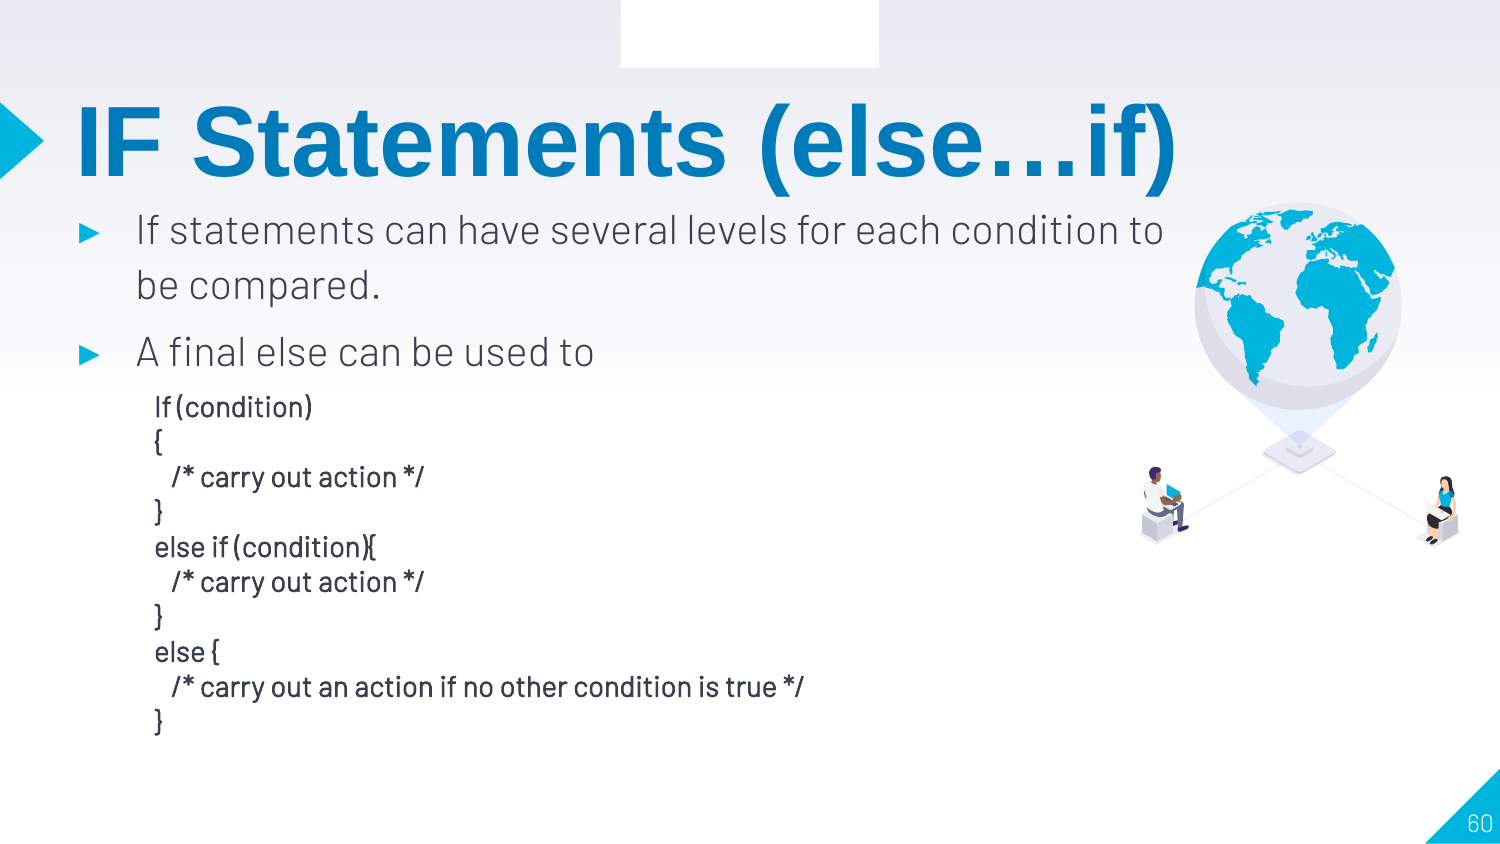

Section Review

# IF Statements (else…if)
If statements can have several levels for each condition to be compared.
A final else can be used to
If (condition)
{
   /* carry out action */
}
else if (condition){
   /* carry out action */
}
else {
   /* carry out an action if no other condition is true */
}

60